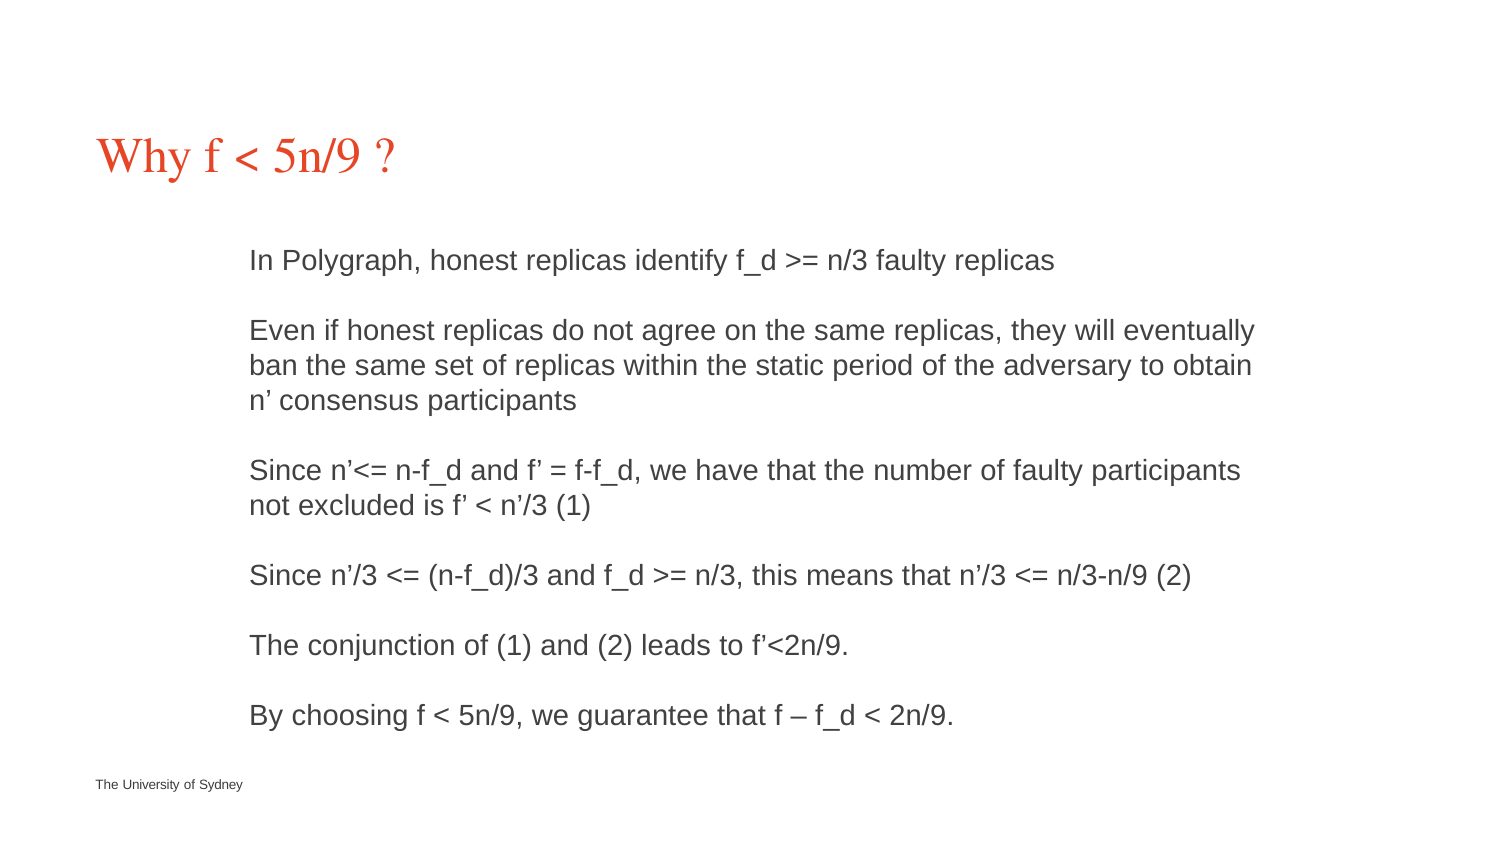

# Why f < 5n/9 ?
In Polygraph, honest replicas identify f_d >= n/3 faulty replicas

Even if honest replicas do not agree on the same replicas, they will eventually ban the same set of replicas within the static period of the adversary to obtain n’ consensus participants

Since n’<= n-f_d and f’ = f-f_d, we have that the number of faulty participants not excluded is f’ < n’/3 (1)

Since n’/3 <= (n-f_d)/3 and f_d >= n/3, this means that n’/3 <= n/3-n/9 (2)

The conjunction of (1) and (2) leads to f’<2n/9.
By choosing f < 5n/9, we guarantee that f – f_d < 2n/9.

The University of Sydney